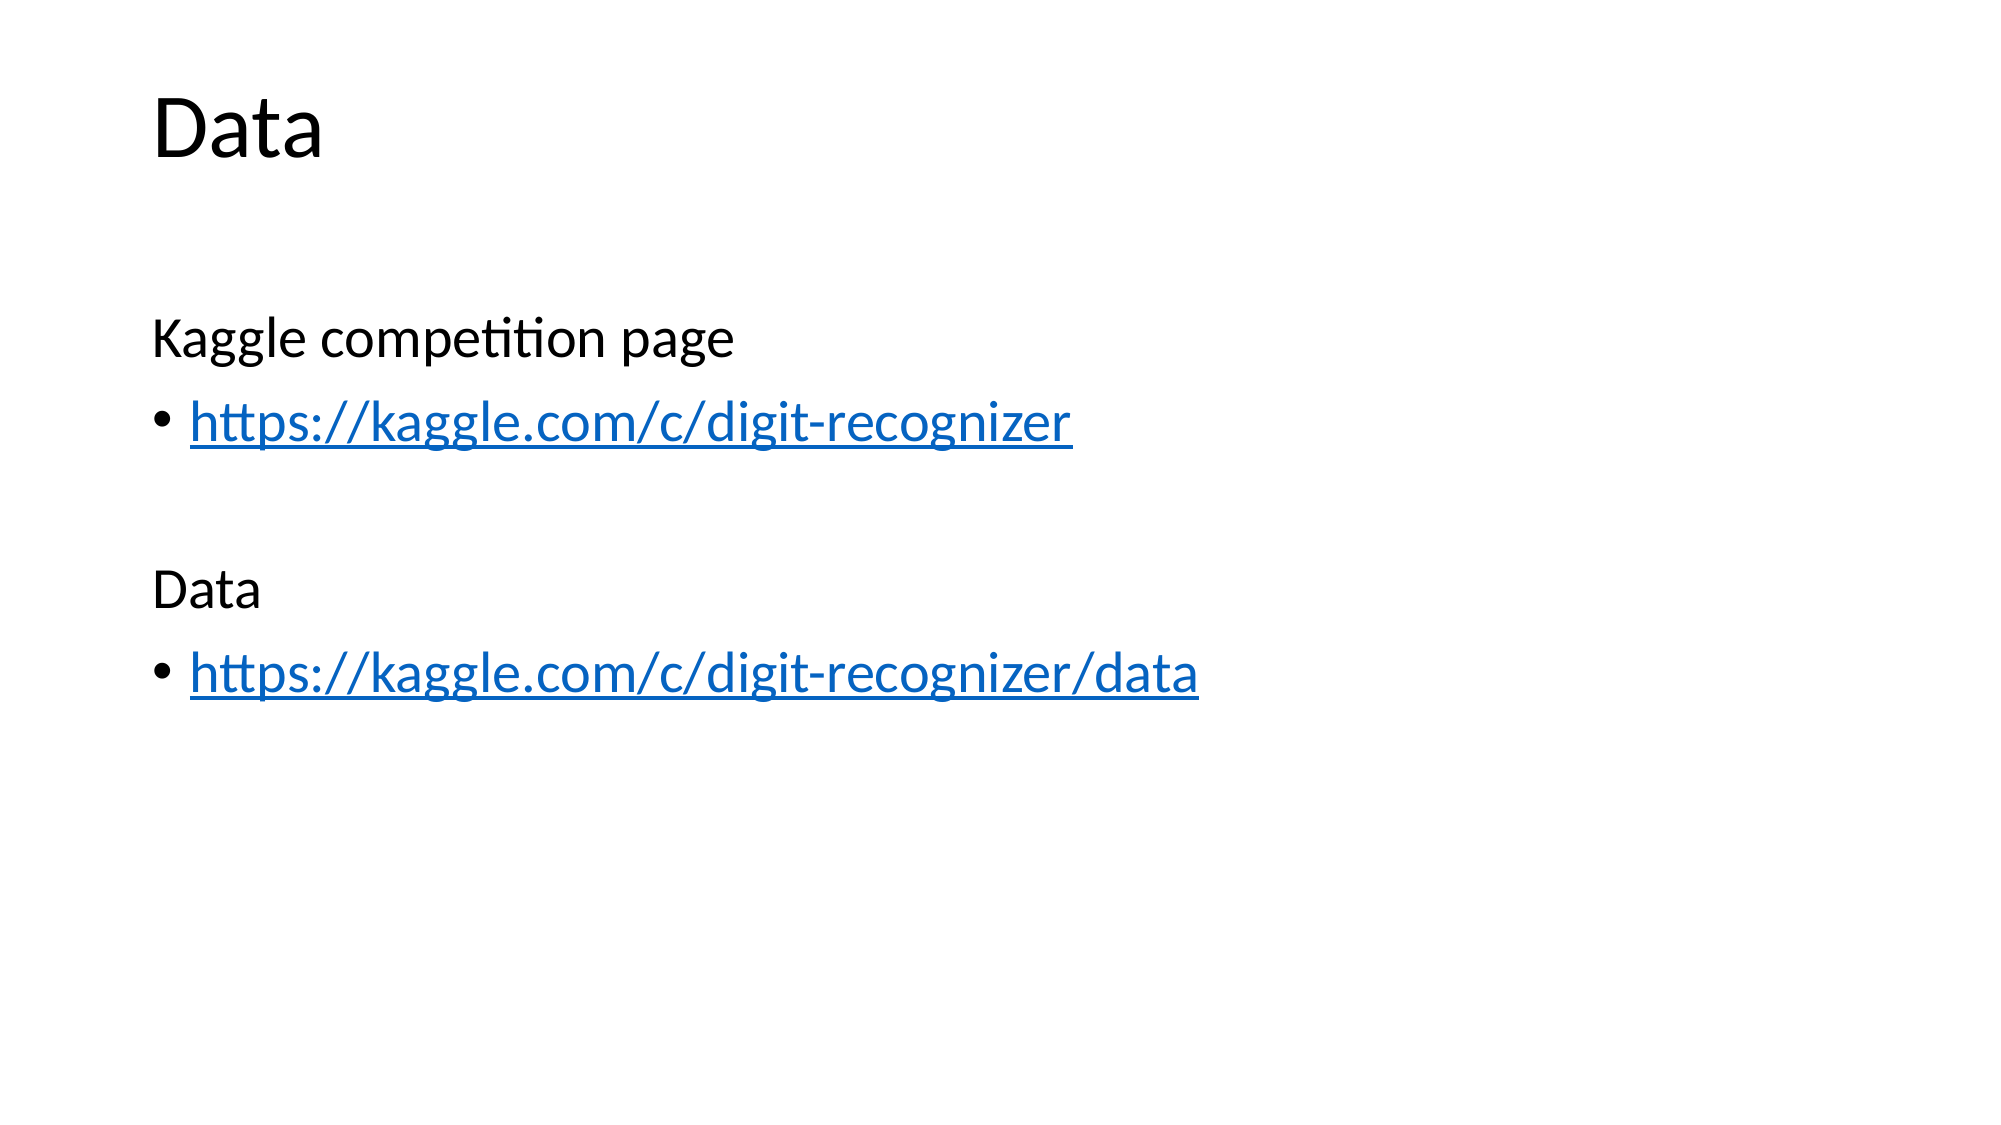

# Data
Kaggle competition page
https://kaggle.com/c/digit-recognizer

Data
https://kaggle.com/c/digit-recognizer/data